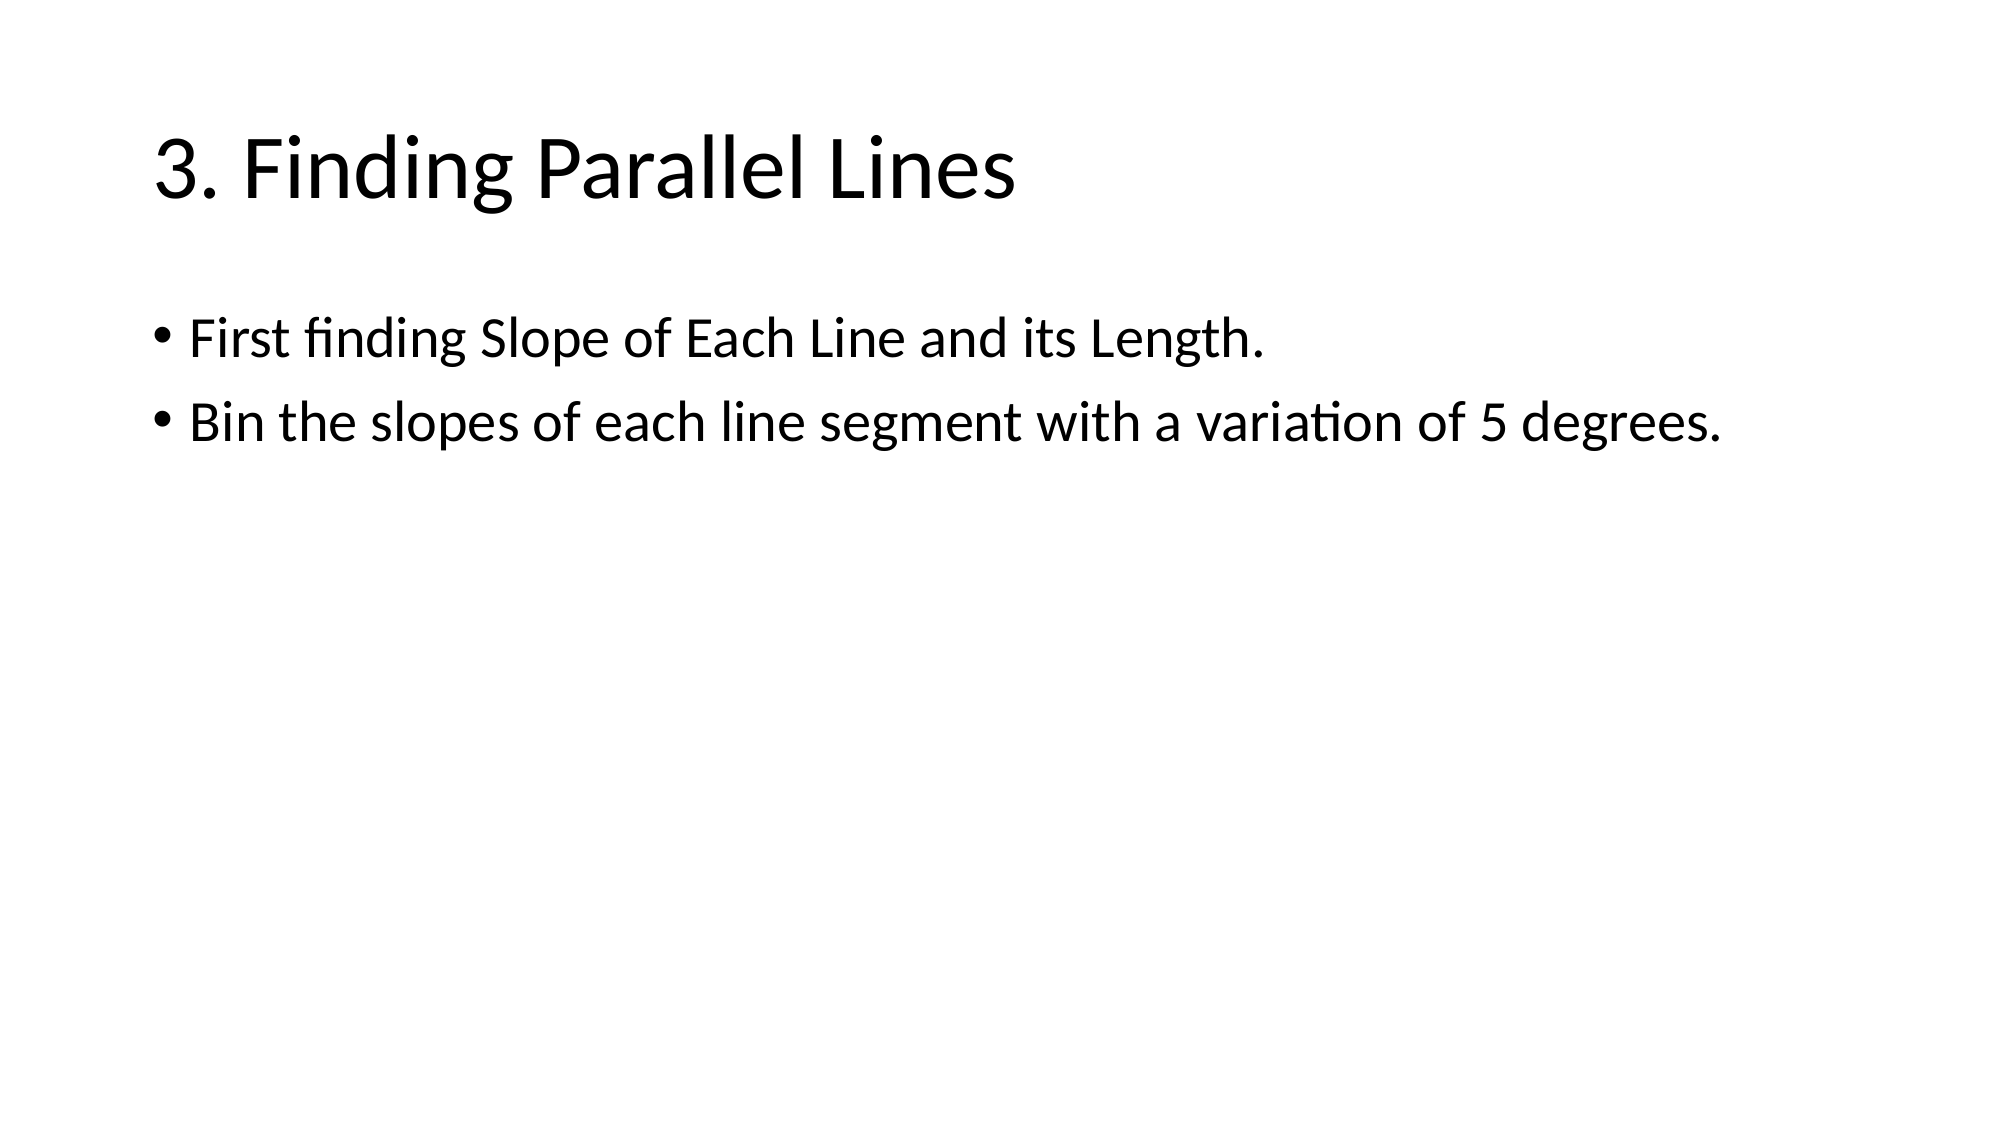

# 3. Finding Parallel Lines
First finding Slope of Each Line and its Length.
Bin the slopes of each line segment with a variation of 5 degrees.